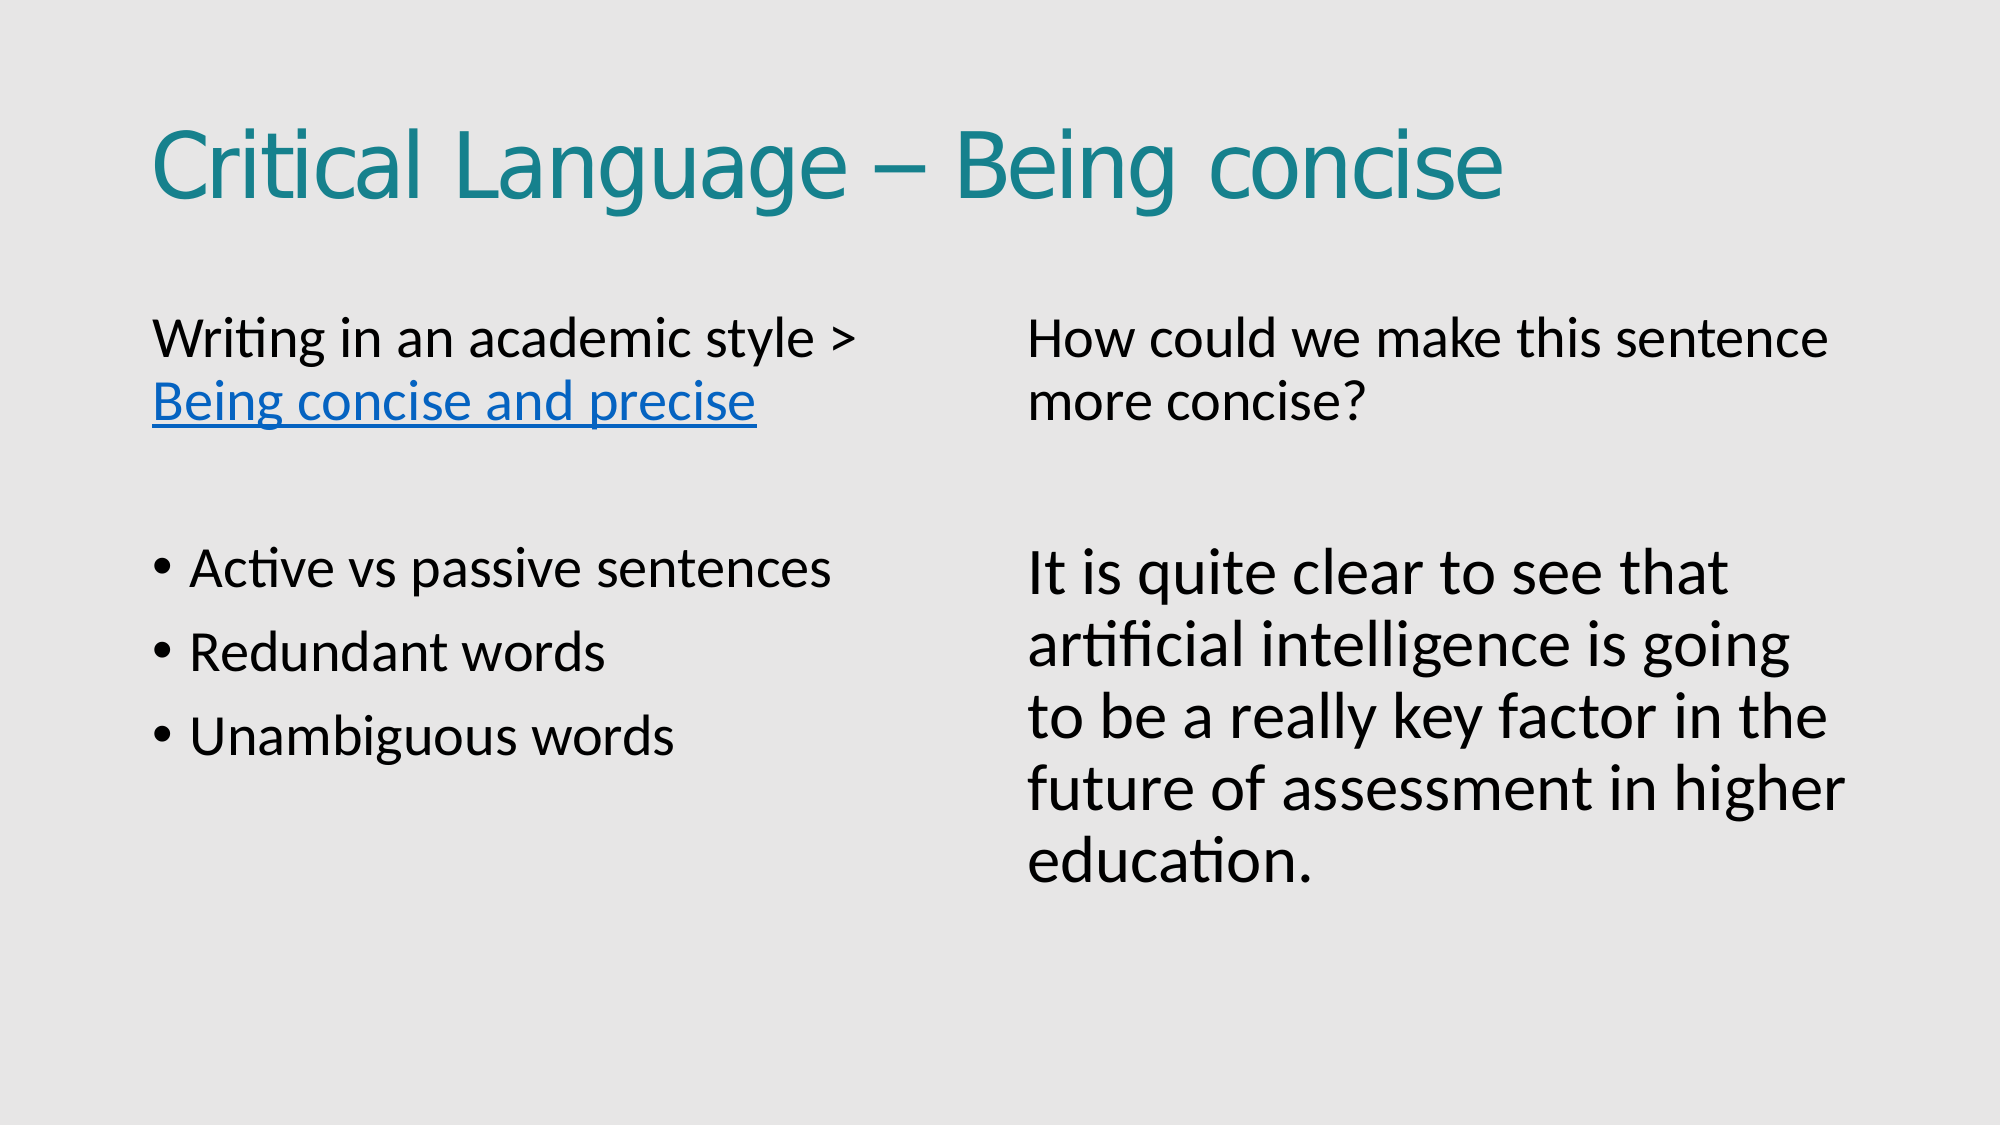

# Critical Language – Being concise
Writing in an academic style > Being concise and precise

Active vs passive sentences
Redundant words
Unambiguous words

How could we make this sentence more concise?

It is quite clear to see that artificial intelligence is going to be a really key factor in the future of assessment in higher education.